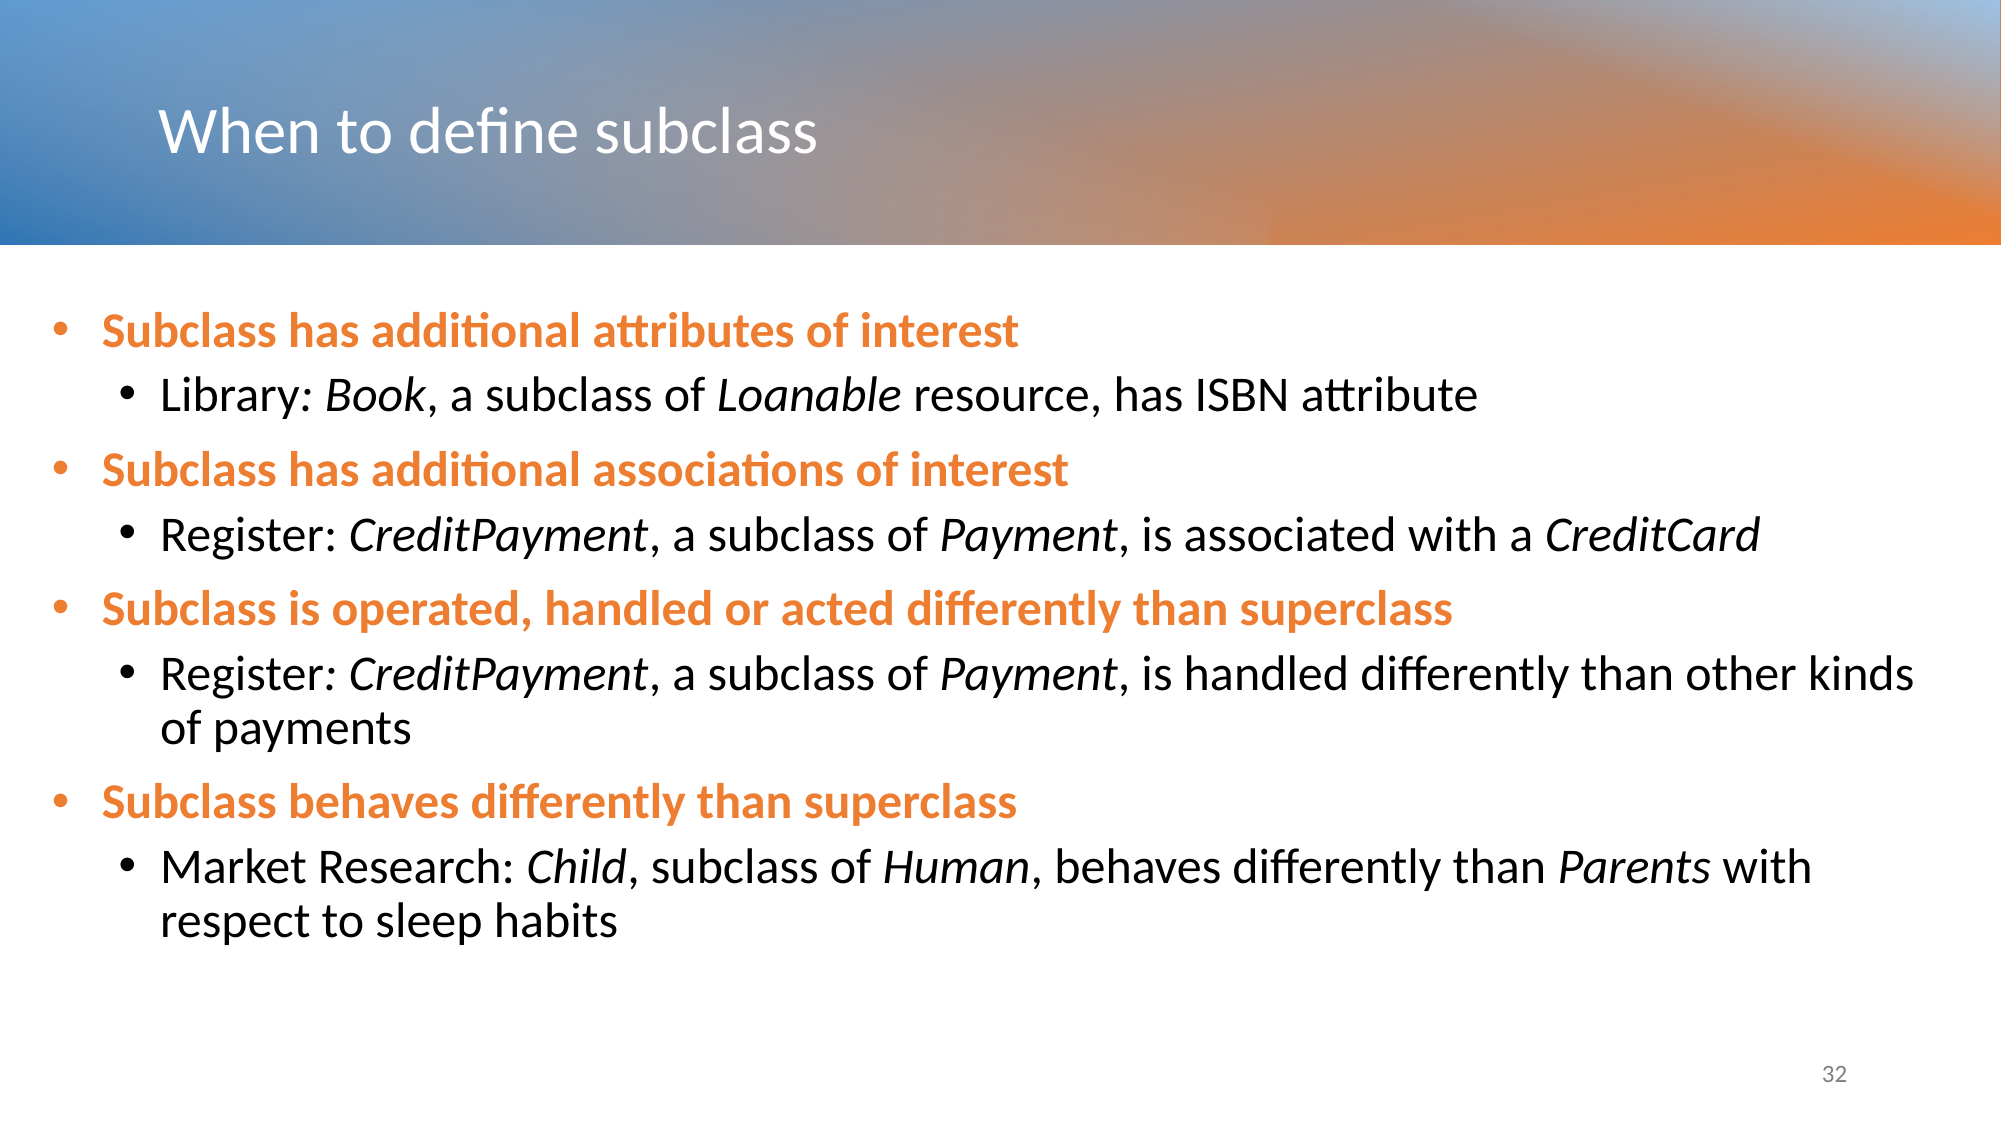

# When to define subclass
Subclass has additional attributes of interest
Library: Book, a subclass of Loanable resource, has ISBN attribute
Subclass has additional associations of interest
Register: CreditPayment, a subclass of Payment, is associated with a CreditCard
Subclass is operated, handled or acted differently than superclass
Register: CreditPayment, a subclass of Payment, is handled differently than other kinds of payments
Subclass behaves differently than superclass
Market Research: Child, subclass of Human, behaves differently than Parents with respect to sleep habits
32